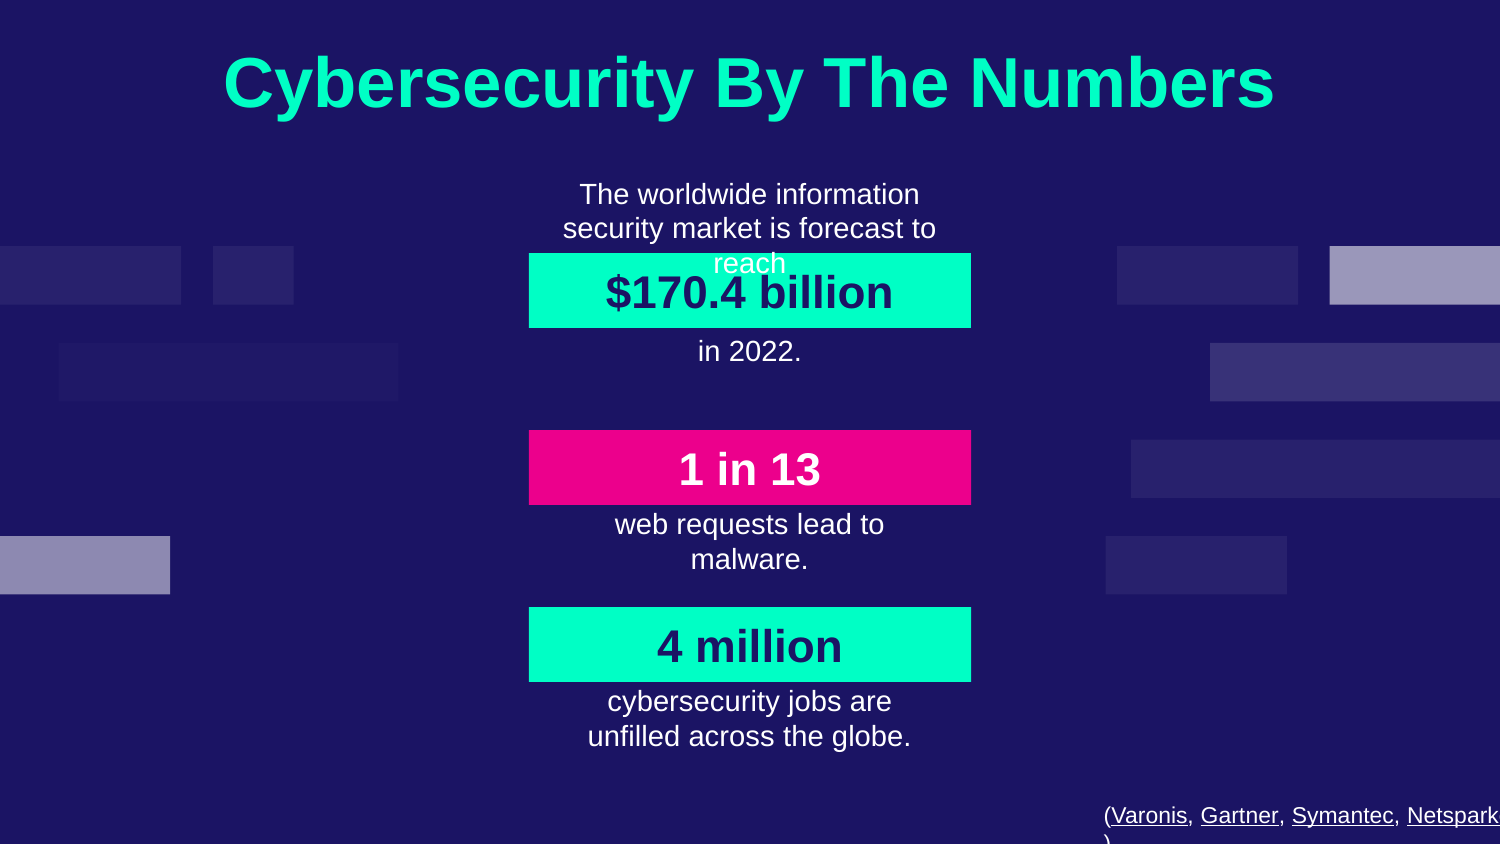

Cybersecurity By The Numbers
The worldwide information security market is forecast to reach
# $170.4 billion
in 2022.
1 in 13
web requests lead to malware.
4 million
cybersecurity jobs are unfilled across the globe.
(Varonis, Gartner, Symantec, Netsparker)